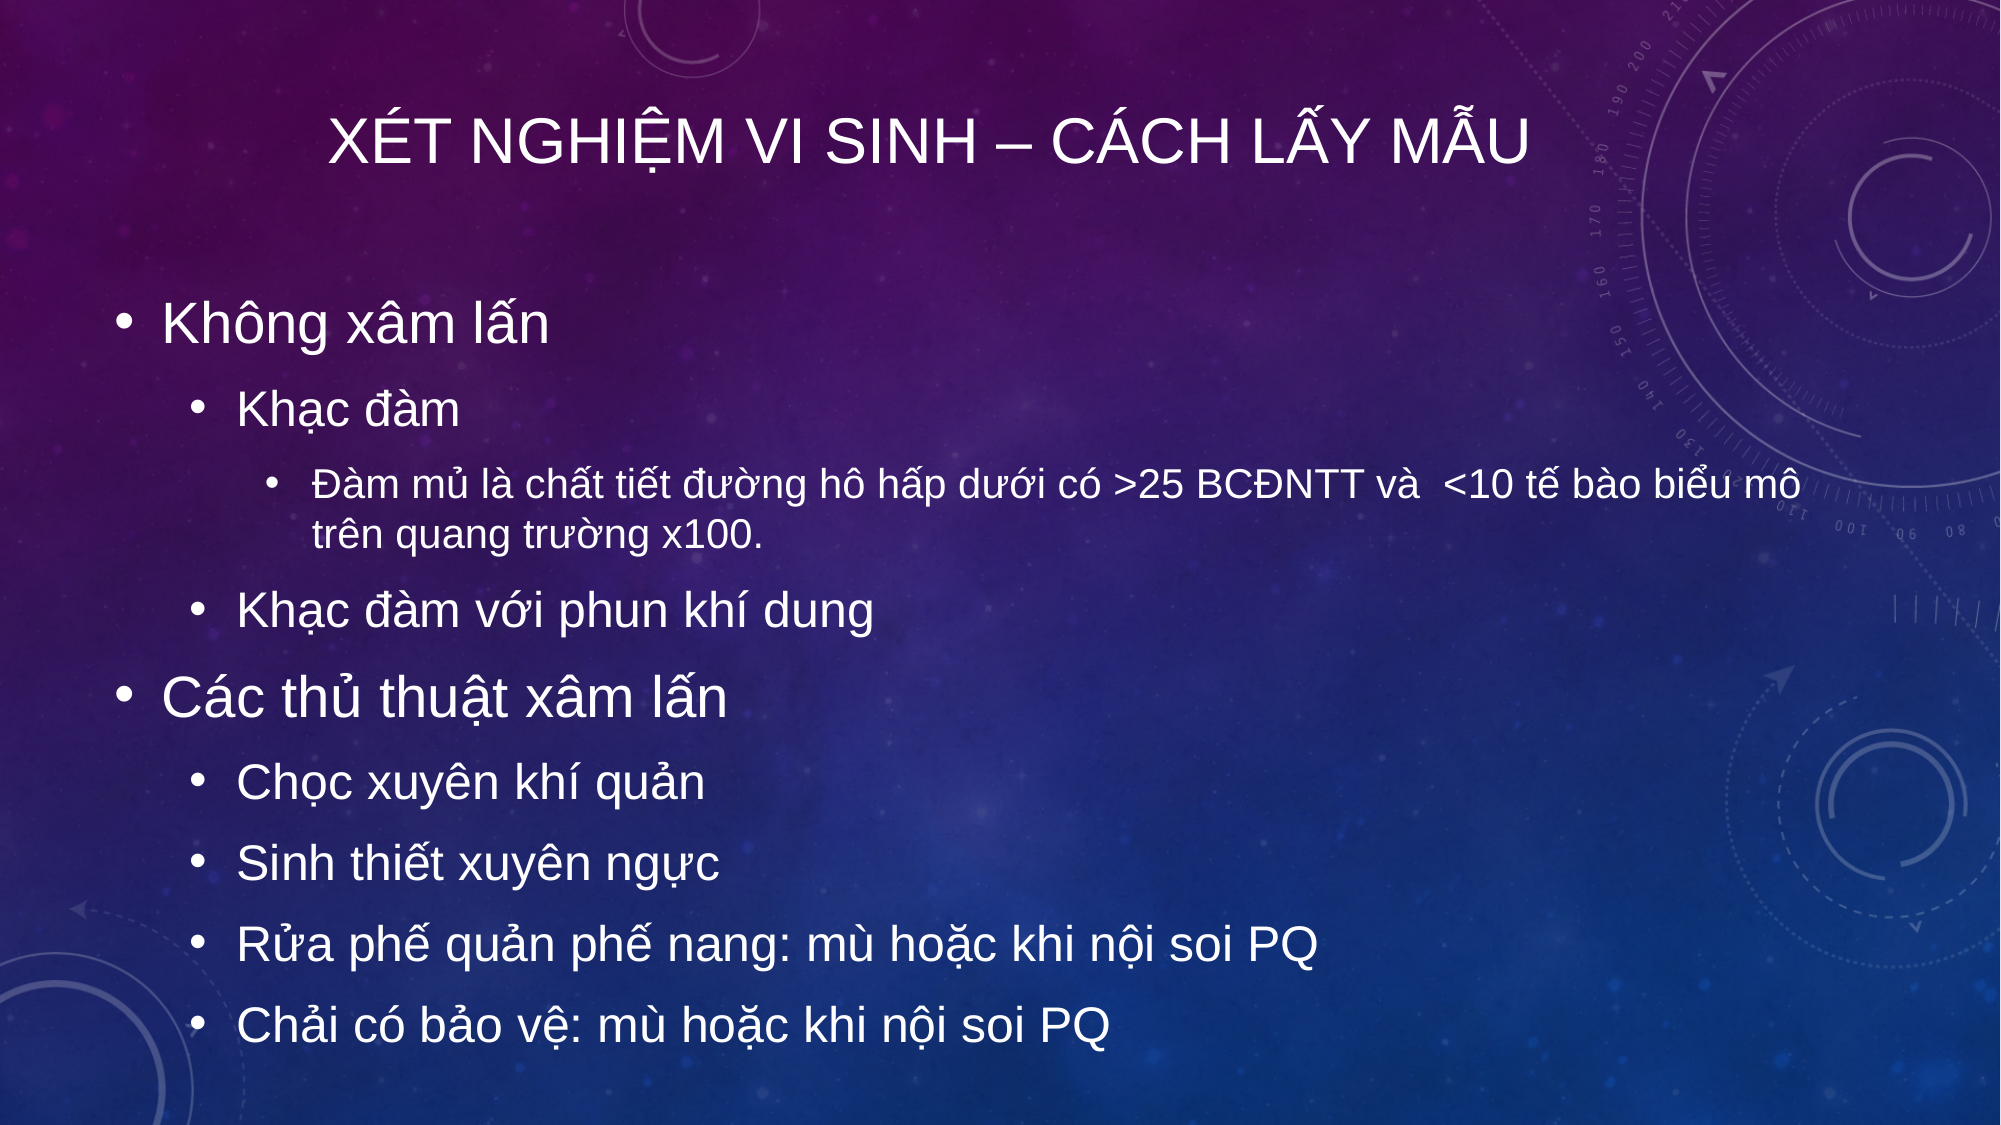

# Xét nghiệm vi sinh – cách lấy mẫu
Không xâm lấn
Khạc đàm
Đàm mủ là chất tiết đường hô hấp dưới có >25 BCĐNTT và  <10 tế bào biểu mô trên quang trường x100.
Khạc đàm với phun khí dung
Các thủ thuật xâm lấn
Chọc xuyên khí quản
Sinh thiết xuyên ngực
Rửa phế quản phế nang: mù hoặc khi nội soi PQ
Chải có bảo vệ: mù hoặc khi nội soi PQ